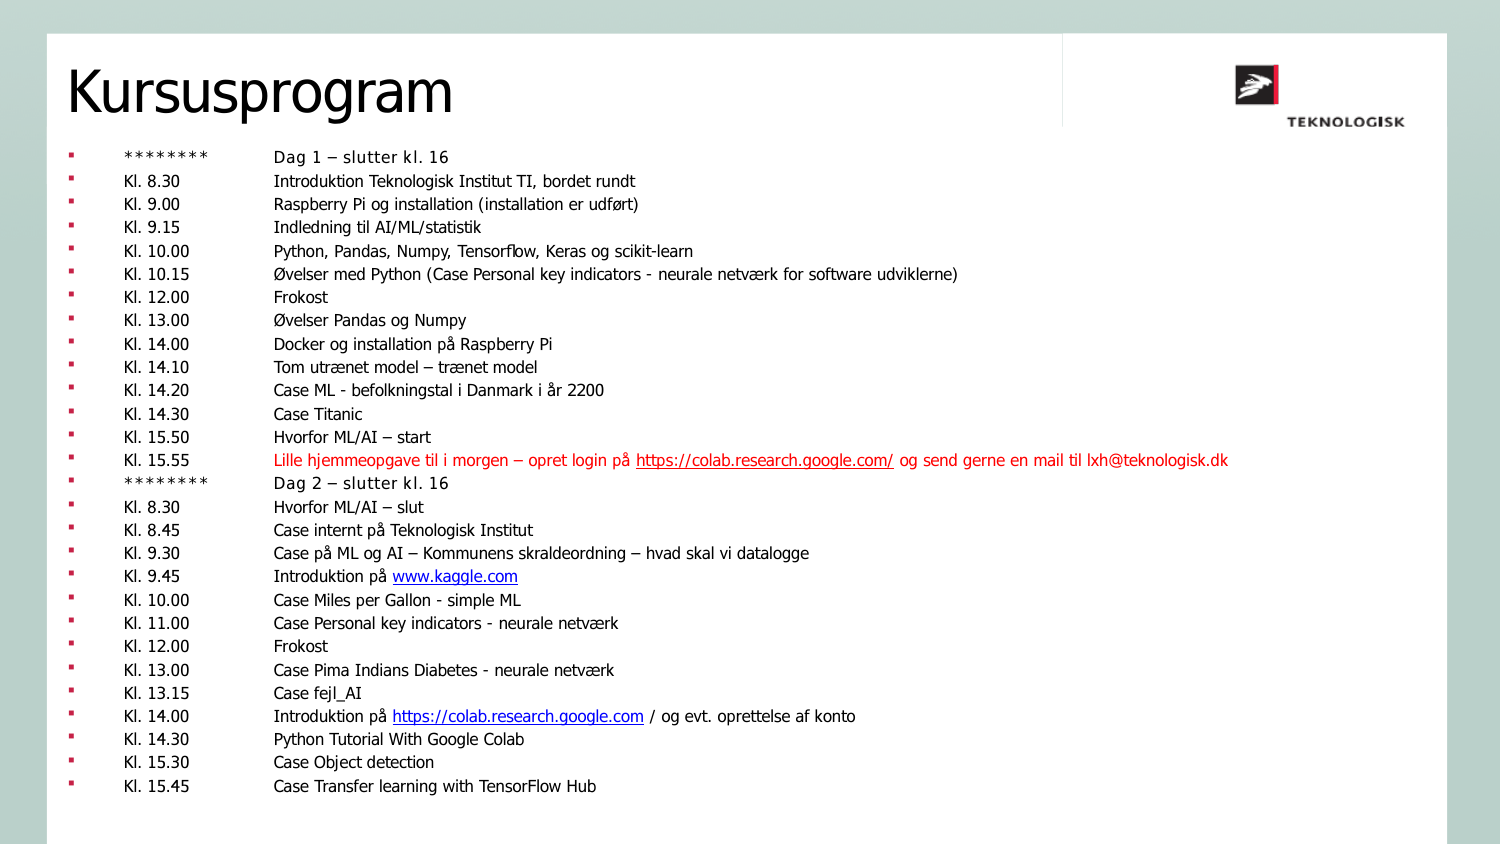

Kursusprogram
********	Dag 1 – slutter kl. 16
Kl. 8.30 	Introduktion Teknologisk Institut TI, bordet rundt
Kl. 9.00 	Raspberry Pi og installation (installation er udført)
Kl. 9.15	Indledning til AI/ML/statistik
Kl. 10.00	Python, Pandas, Numpy, Tensorflow, Keras og scikit-learn
Kl. 10.15	Øvelser med Python (Case Personal key indicators - neurale netværk for software udviklerne)
Kl. 12.00	Frokost
Kl. 13.00	Øvelser Pandas og Numpy
Kl. 14.00	Docker og installation på Raspberry Pi
Kl. 14.10	Tom utrænet model – trænet model
Kl. 14.20	Case ML - befolkningstal i Danmark i år 2200
Kl. 14.30	Case Titanic
Kl. 15.50	Hvorfor ML/AI – start
Kl. 15.55 	Lille hjemmeopgave til i morgen – opret login på https://colab.research.google.com/ og send gerne en mail til lxh@teknologisk.dk
********	Dag 2 – slutter kl. 16
Kl. 8.30 	Hvorfor ML/AI – slut
Kl. 8.45	Case internt på Teknologisk Institut
Kl. 9.30	Case på ML og AI – Kommunens skraldeordning – hvad skal vi datalogge
Kl. 9.45	Introduktion på www.kaggle.com
Kl. 10.00 	Case Miles per Gallon - simple ML
Kl. 11.00	Case Personal key indicators - neurale netværk
Kl. 12.00 	Frokost
Kl. 13.00 	Case Pima Indians Diabetes - neurale netværk
Kl. 13.15	Case fejl_AI
Kl. 14.00 	Introduktion på https://colab.research.google.com / og evt. oprettelse af konto
Kl. 14.30 	Python Tutorial With Google Colab
Kl. 15.30 	Case Object detection
Kl. 15.45 	Case Transfer learning with TensorFlow Hub